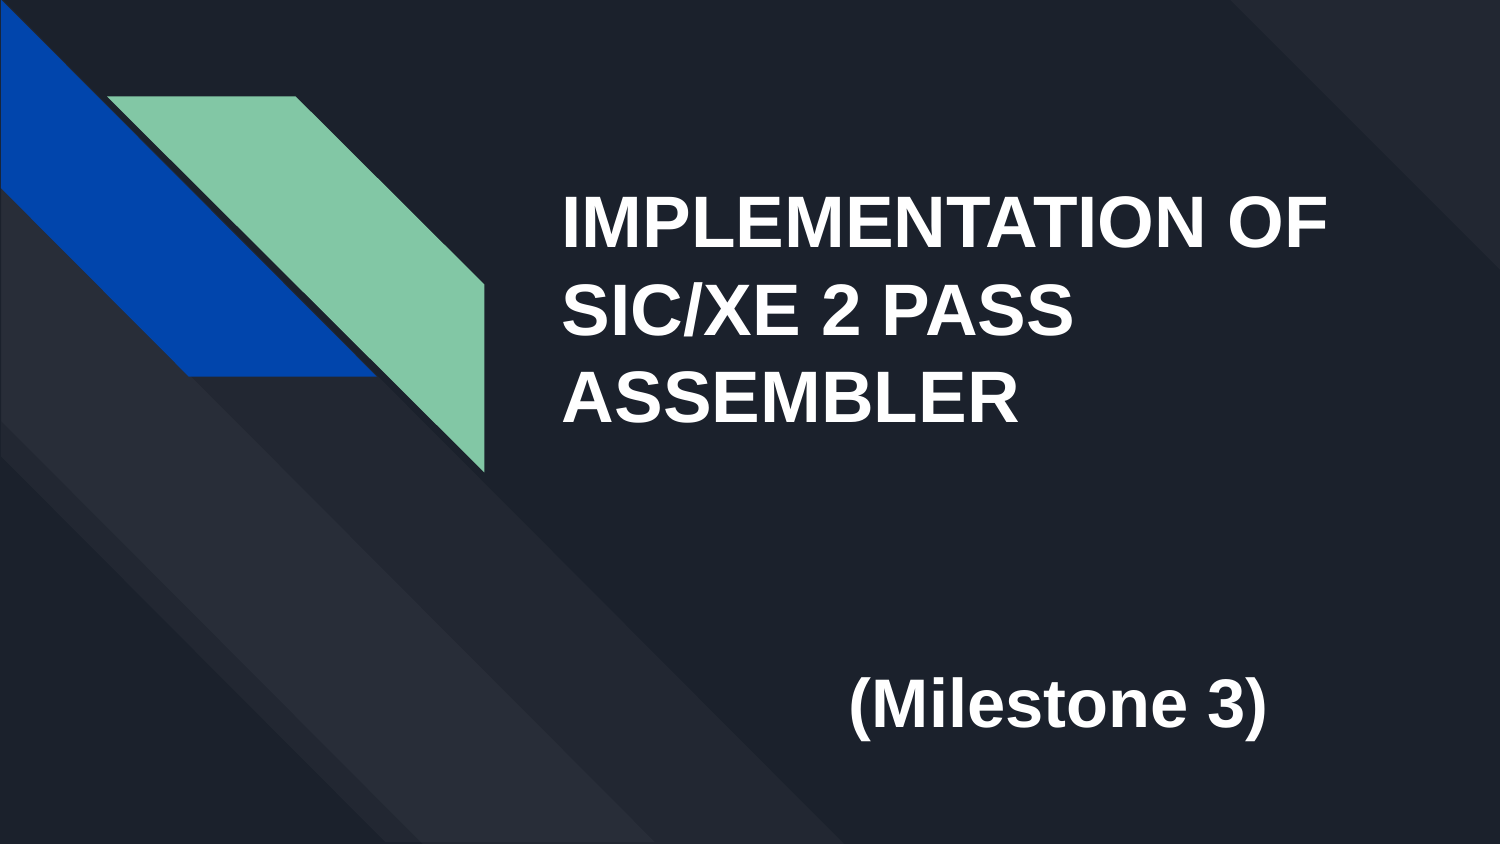

# IMPLEMENTATION OF SIC/XE 2 PASS ASSEMBLER

(Milestone 3)